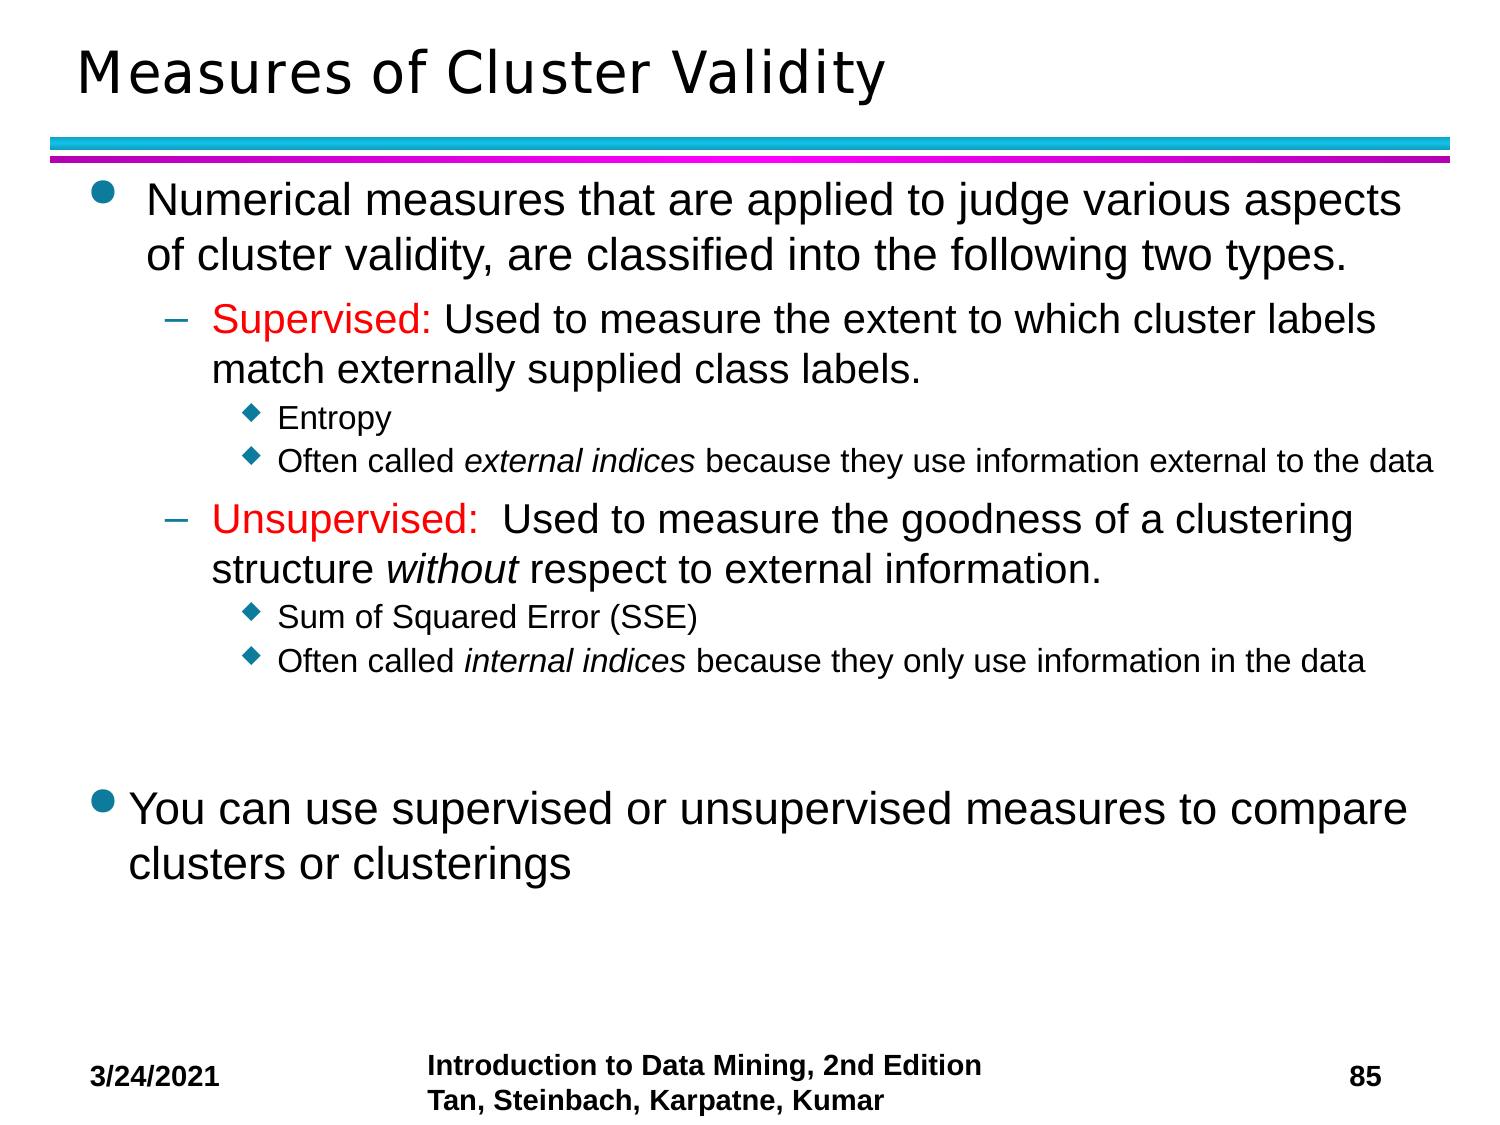

# Measures of Cluster Validity
Numerical measures that are applied to judge various aspects of cluster validity, are classified into the following two types.
Supervised: Used to measure the extent to which cluster labels match externally supplied class labels.
Entropy
Often called external indices because they use information external to the data
Unsupervised:  Used to measure the goodness of a clustering structure without respect to external information.
Sum of Squared Error (SSE)
Often called internal indices because they only use information in the data

You can use supervised or unsupervised measures to compare clusters or clusterings